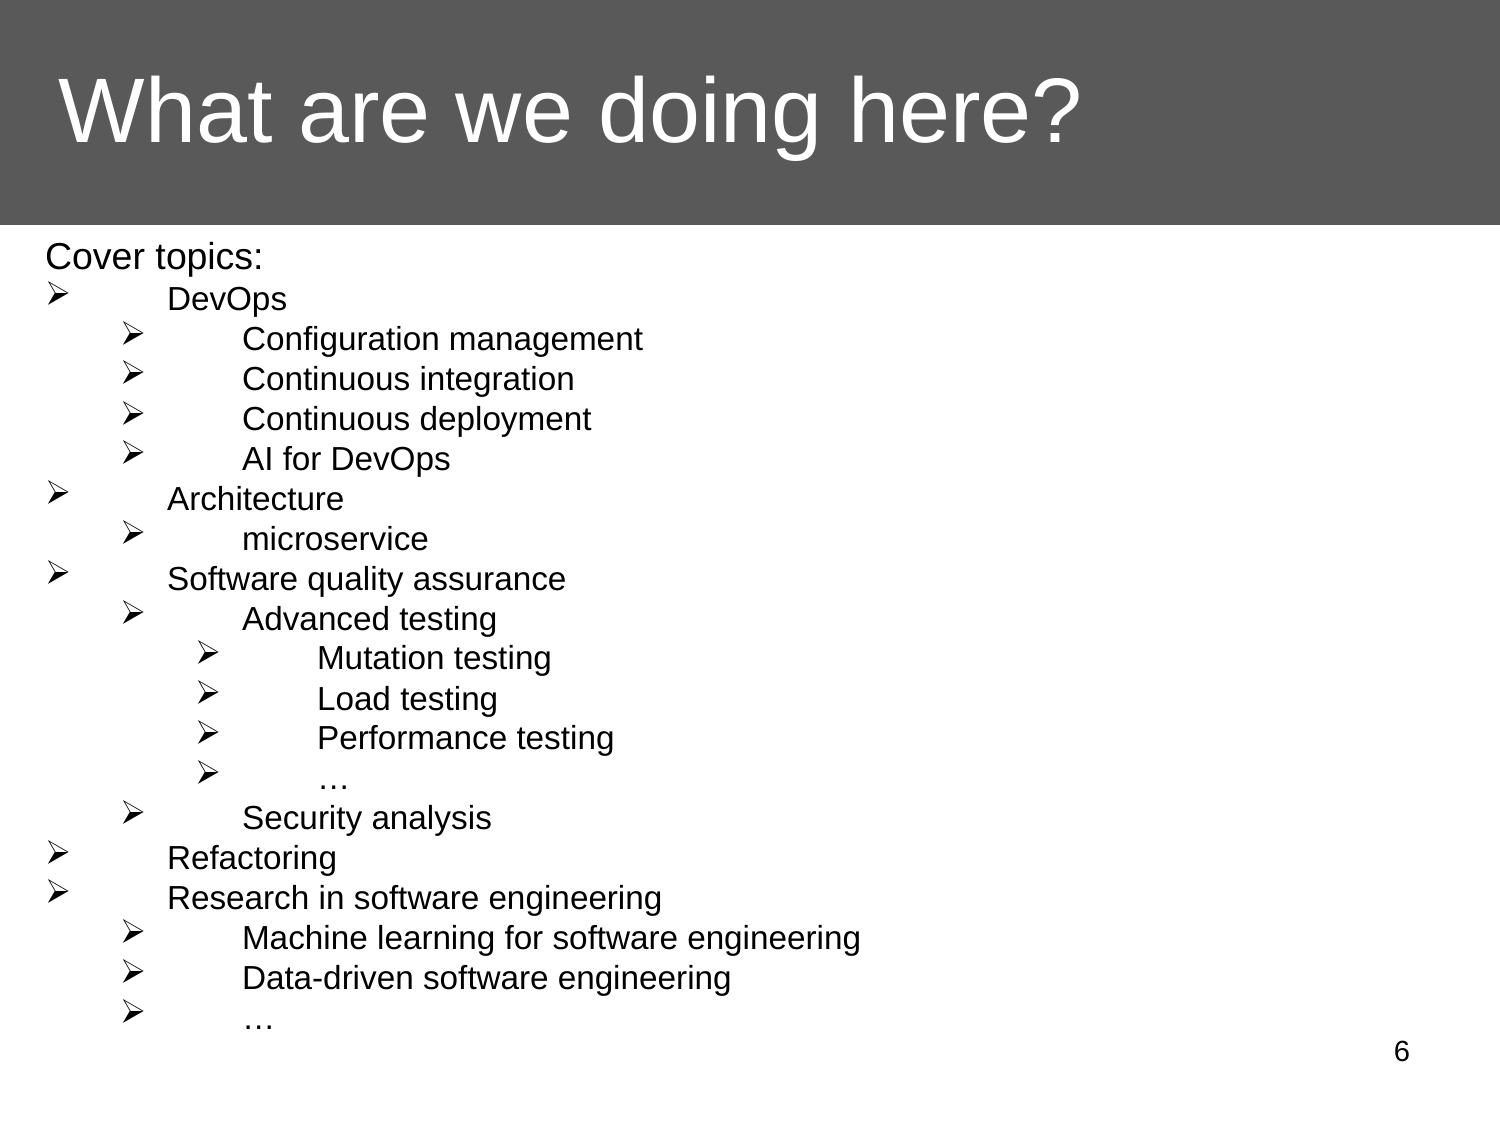

# What are we doing here?
Cover topics:
DevOps
Configuration management
Continuous integration
Continuous deployment
AI for DevOps
Architecture
microservice
Software quality assurance
Advanced testing
Mutation testing
Load testing
Performance testing
…
Security analysis
Refactoring
Research in software engineering
Machine learning for software engineering
Data-driven software engineering
…

6